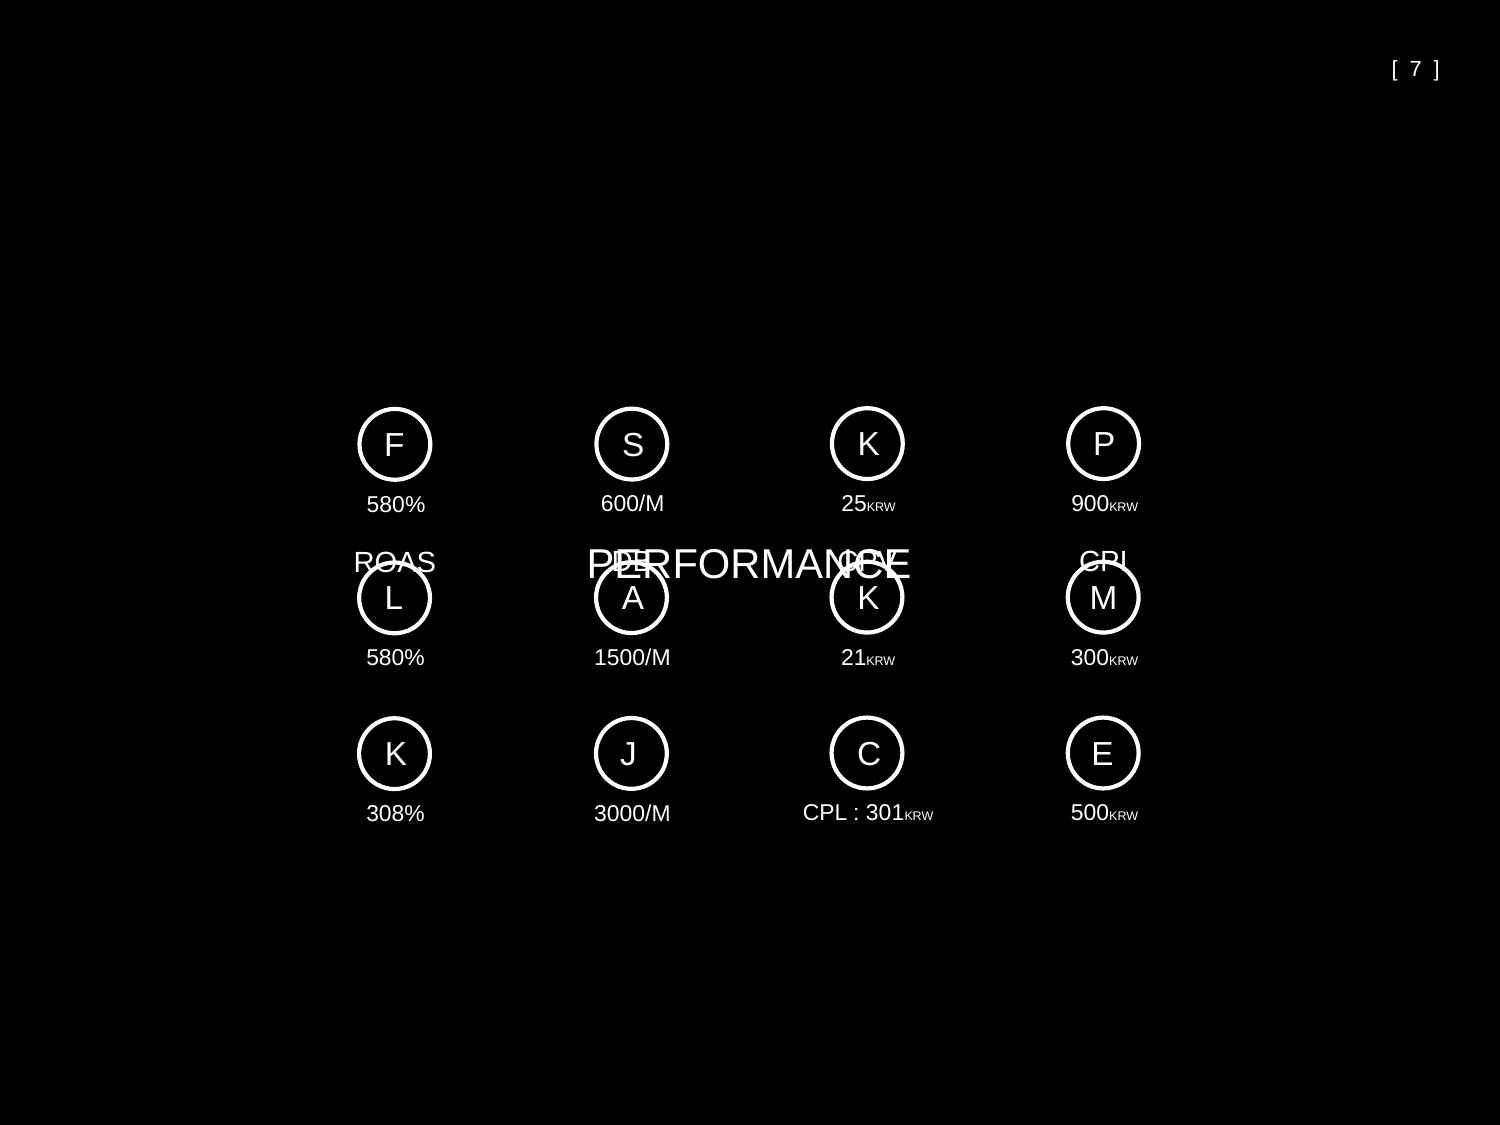

[  7  ]

K
P
S
F
25KRW
900KRW
600/M
580%
PERFORMANCE
CPV
CPI
DB
ROAS

K
M
A
L
21KRW
300KRW
1500/M
580%

C
E
J
K
CPL : 301KRW
500KRW
3000/M
308%